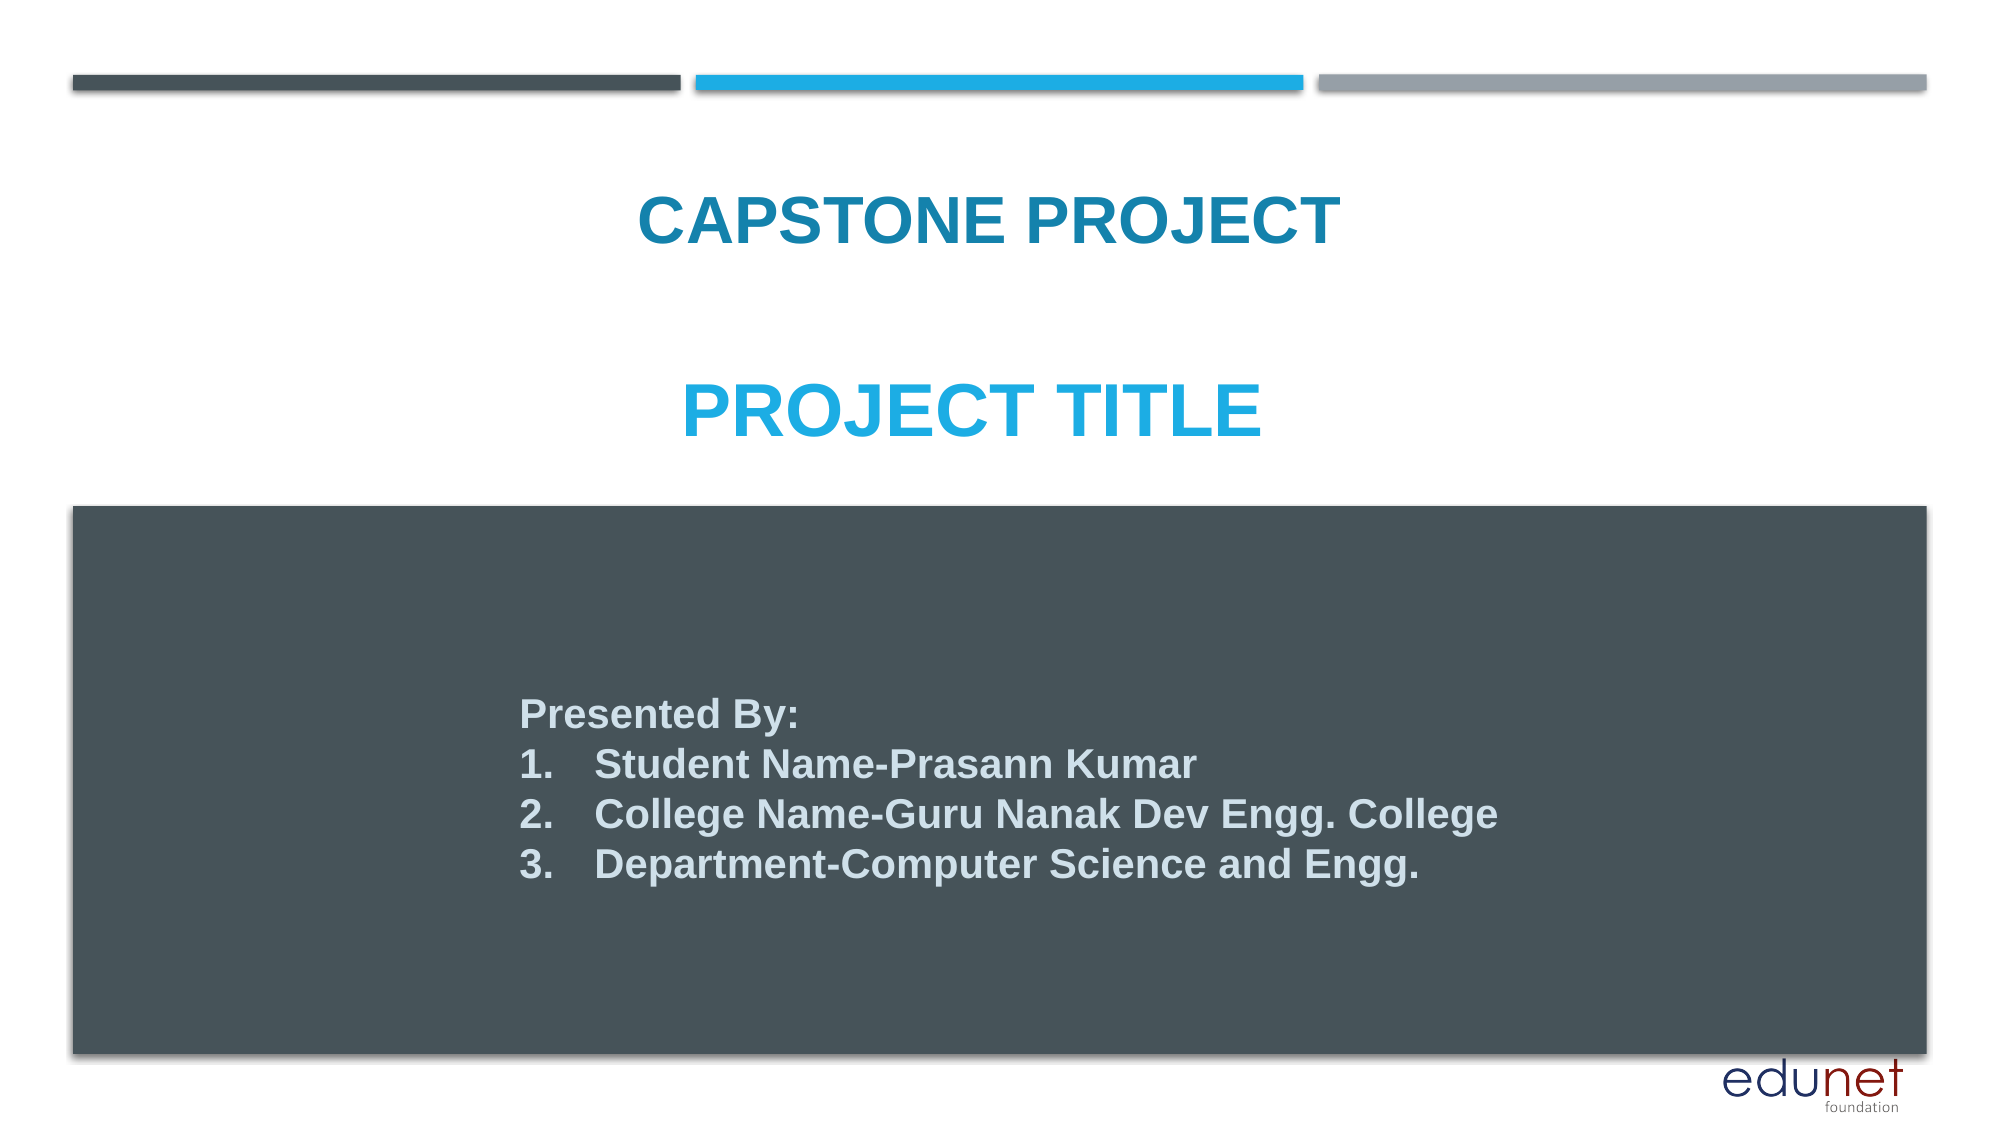

CAPSTONE PROJECT
# PROJECT TITLE
Presented By:
Student Name-Prasann Kumar
College Name-Guru Nanak Dev Engg. College
Department-Computer Science and Engg.